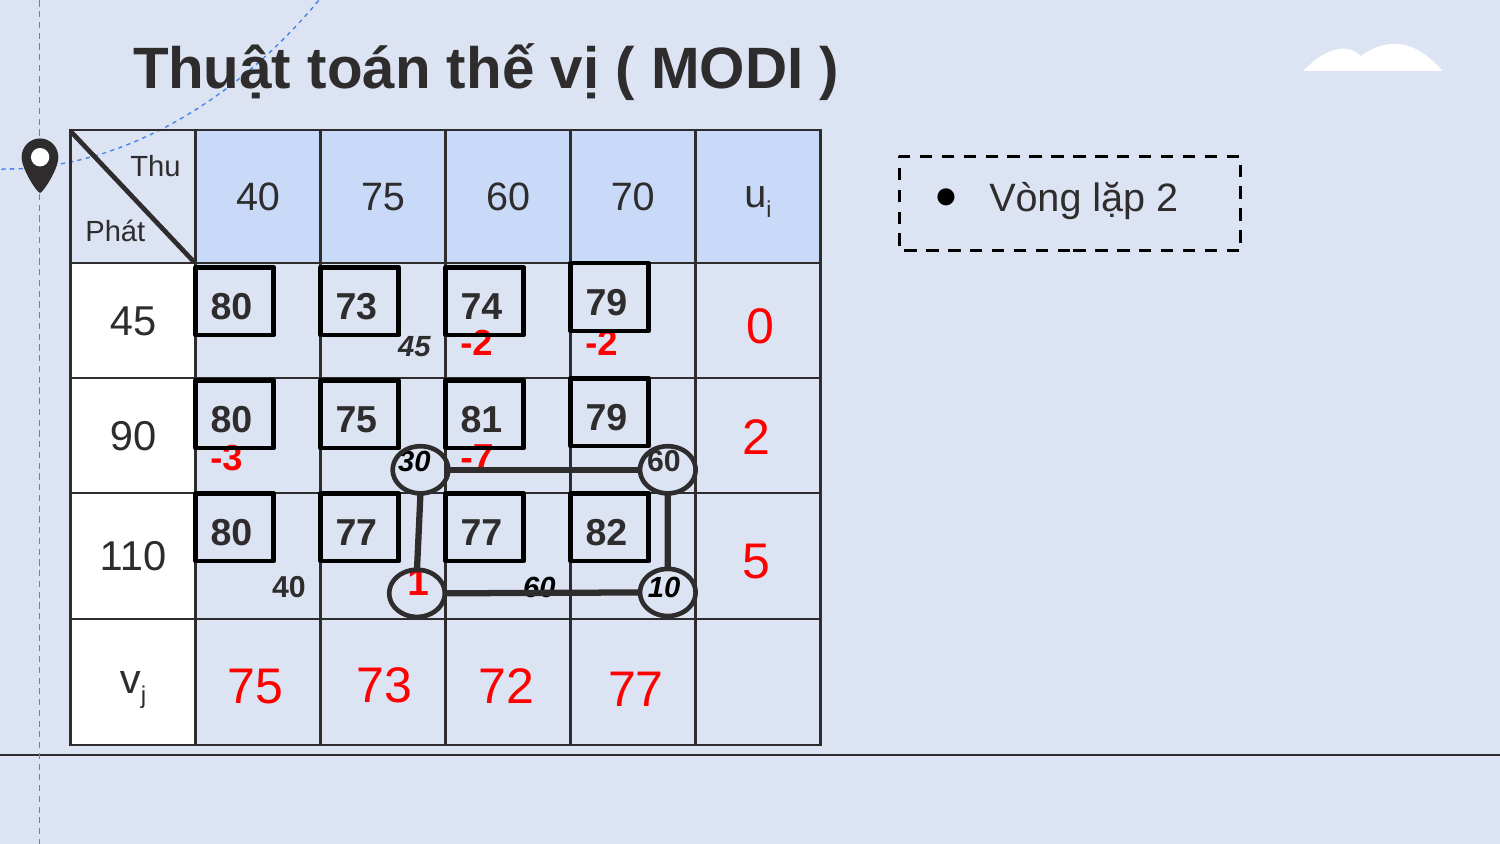

# Thuật toán thế vị ( MODI )
| Thu Phát | 40 | 75 | 60 | 70 | ui |
| --- | --- | --- | --- | --- | --- |
| 45 |  | 45 | -2 | -2 |  |
| 90 | -3 | 30 | -7 | 60 |  |
| 110 | 40 | 1 | 60 | 10 |  |
| vj |  |  |  |  |  |
Vòng lặp 2
79
0
80
73
74
2
79
80
75
81

82
80
77
77
5

75
72
77
73